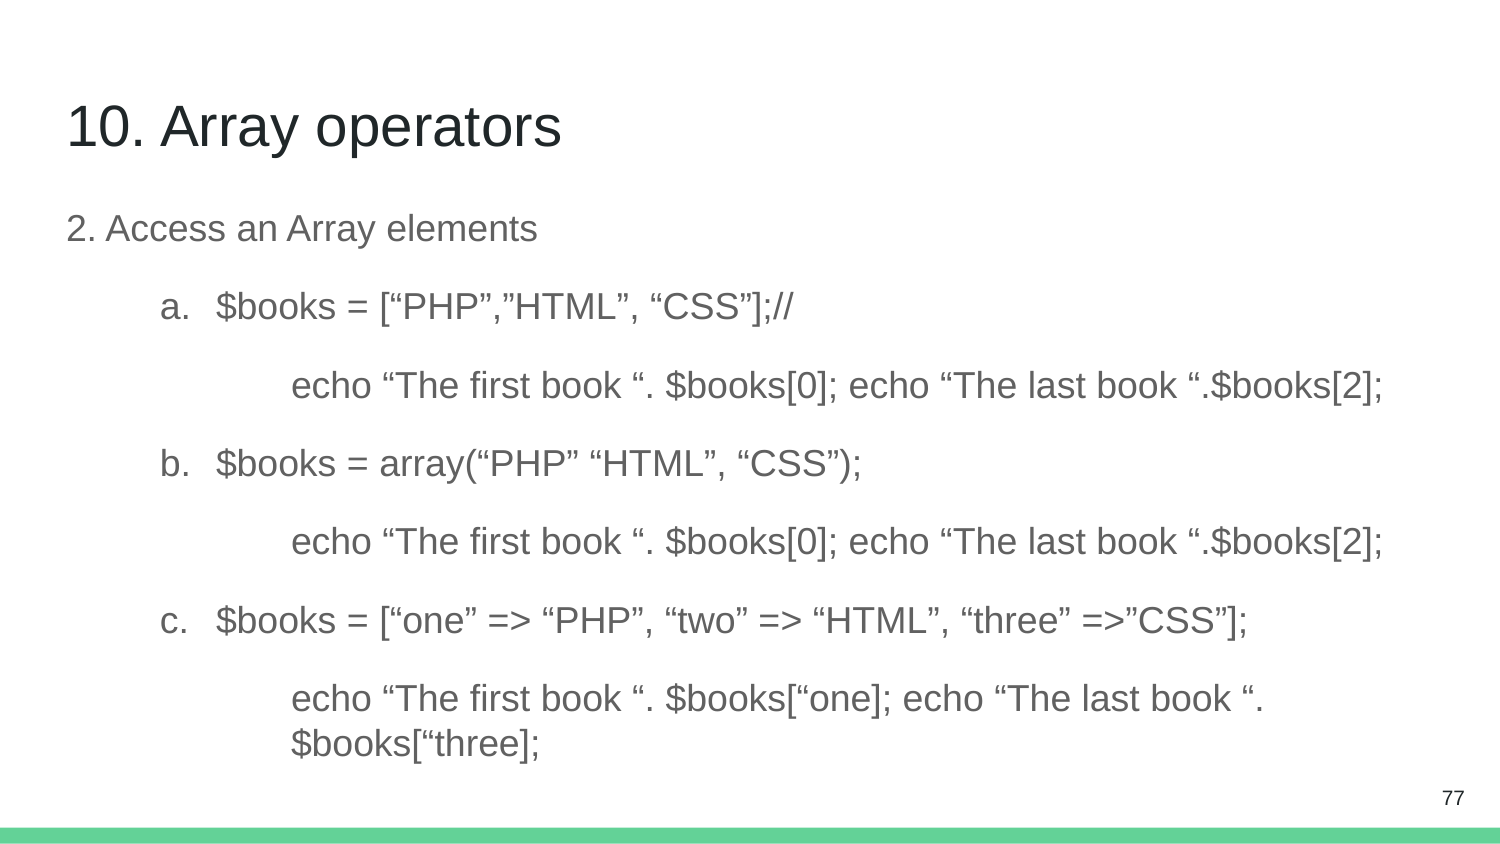

# 10. Array operators
2. Access an Array elements
$books = [“PHP”,”HTML”, “CSS”];//
echo “The first book “. $books[0]; echo “The last book “.$books[2];
$books = array(“PHP” “HTML”, “CSS”);
echo “The first book “. $books[0]; echo “The last book “.$books[2];
$books = [“one” => “PHP”, “two” => “HTML”, “three” =>”CSS”];
echo “The first book “. $books[“one]; echo “The last book “.$books[“three];

77